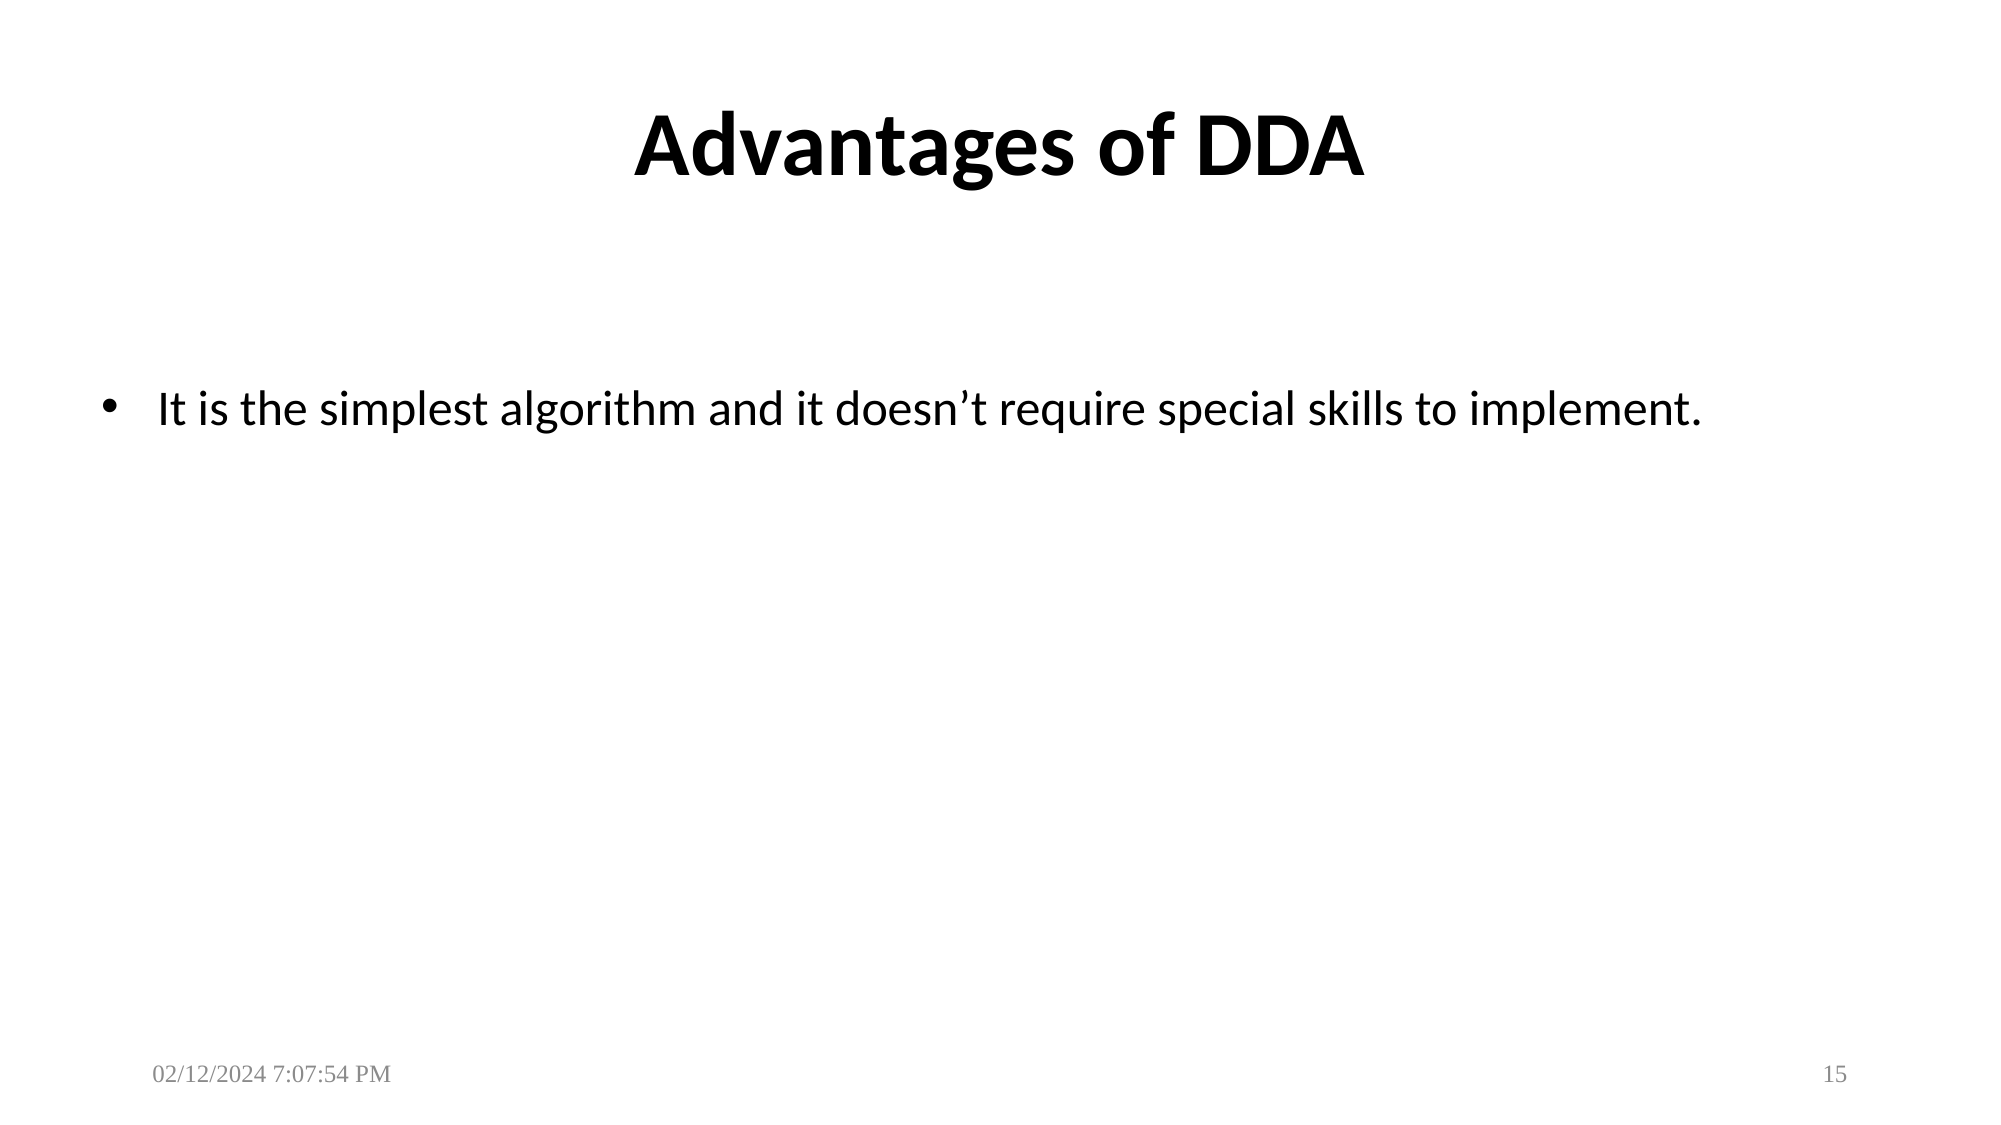

# Advantages of DDA
It is the simplest algorithm and it doesn’t require special skills to implement.

02/12/2024 7:07:54 PM
15